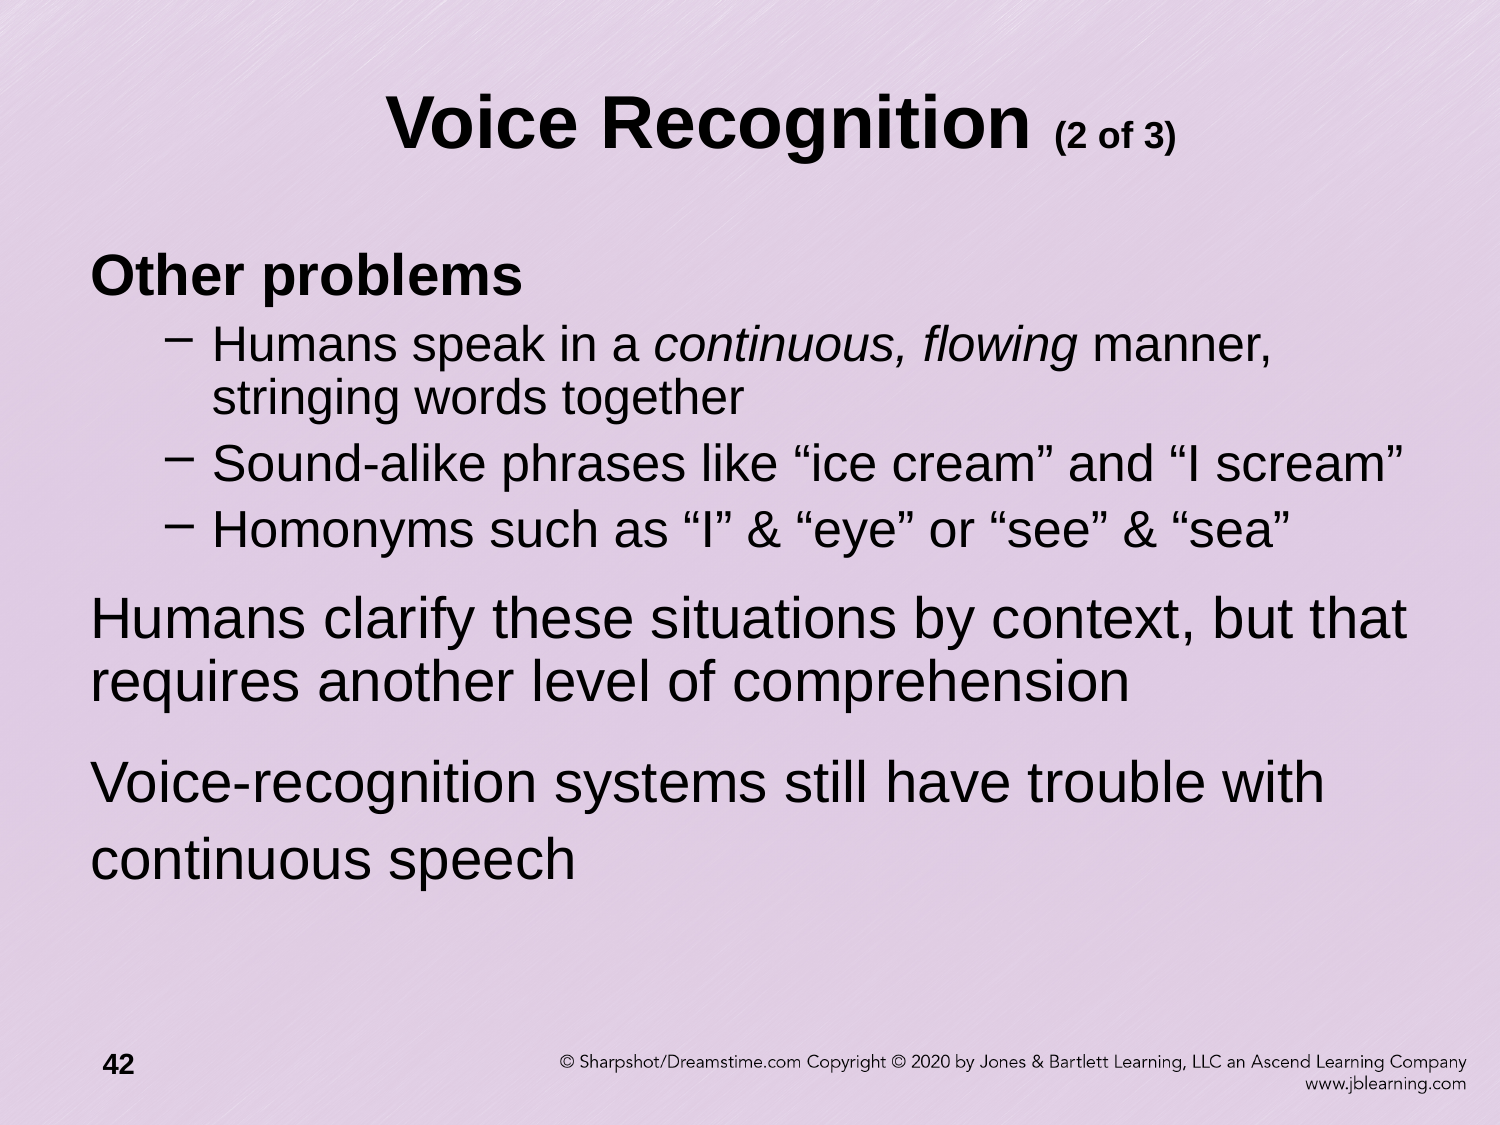

# Voice Recognition (2 of 3)
Other problems
Humans speak in a continuous, flowing manner, stringing words together
Sound-alike phrases like “ice cream” and “I scream”
Homonyms such as “I” & “eye” or “see” & “sea”
Humans clarify these situations by context, but that requires another level of comprehension
Voice-recognition systems still have trouble with continuous speech
42